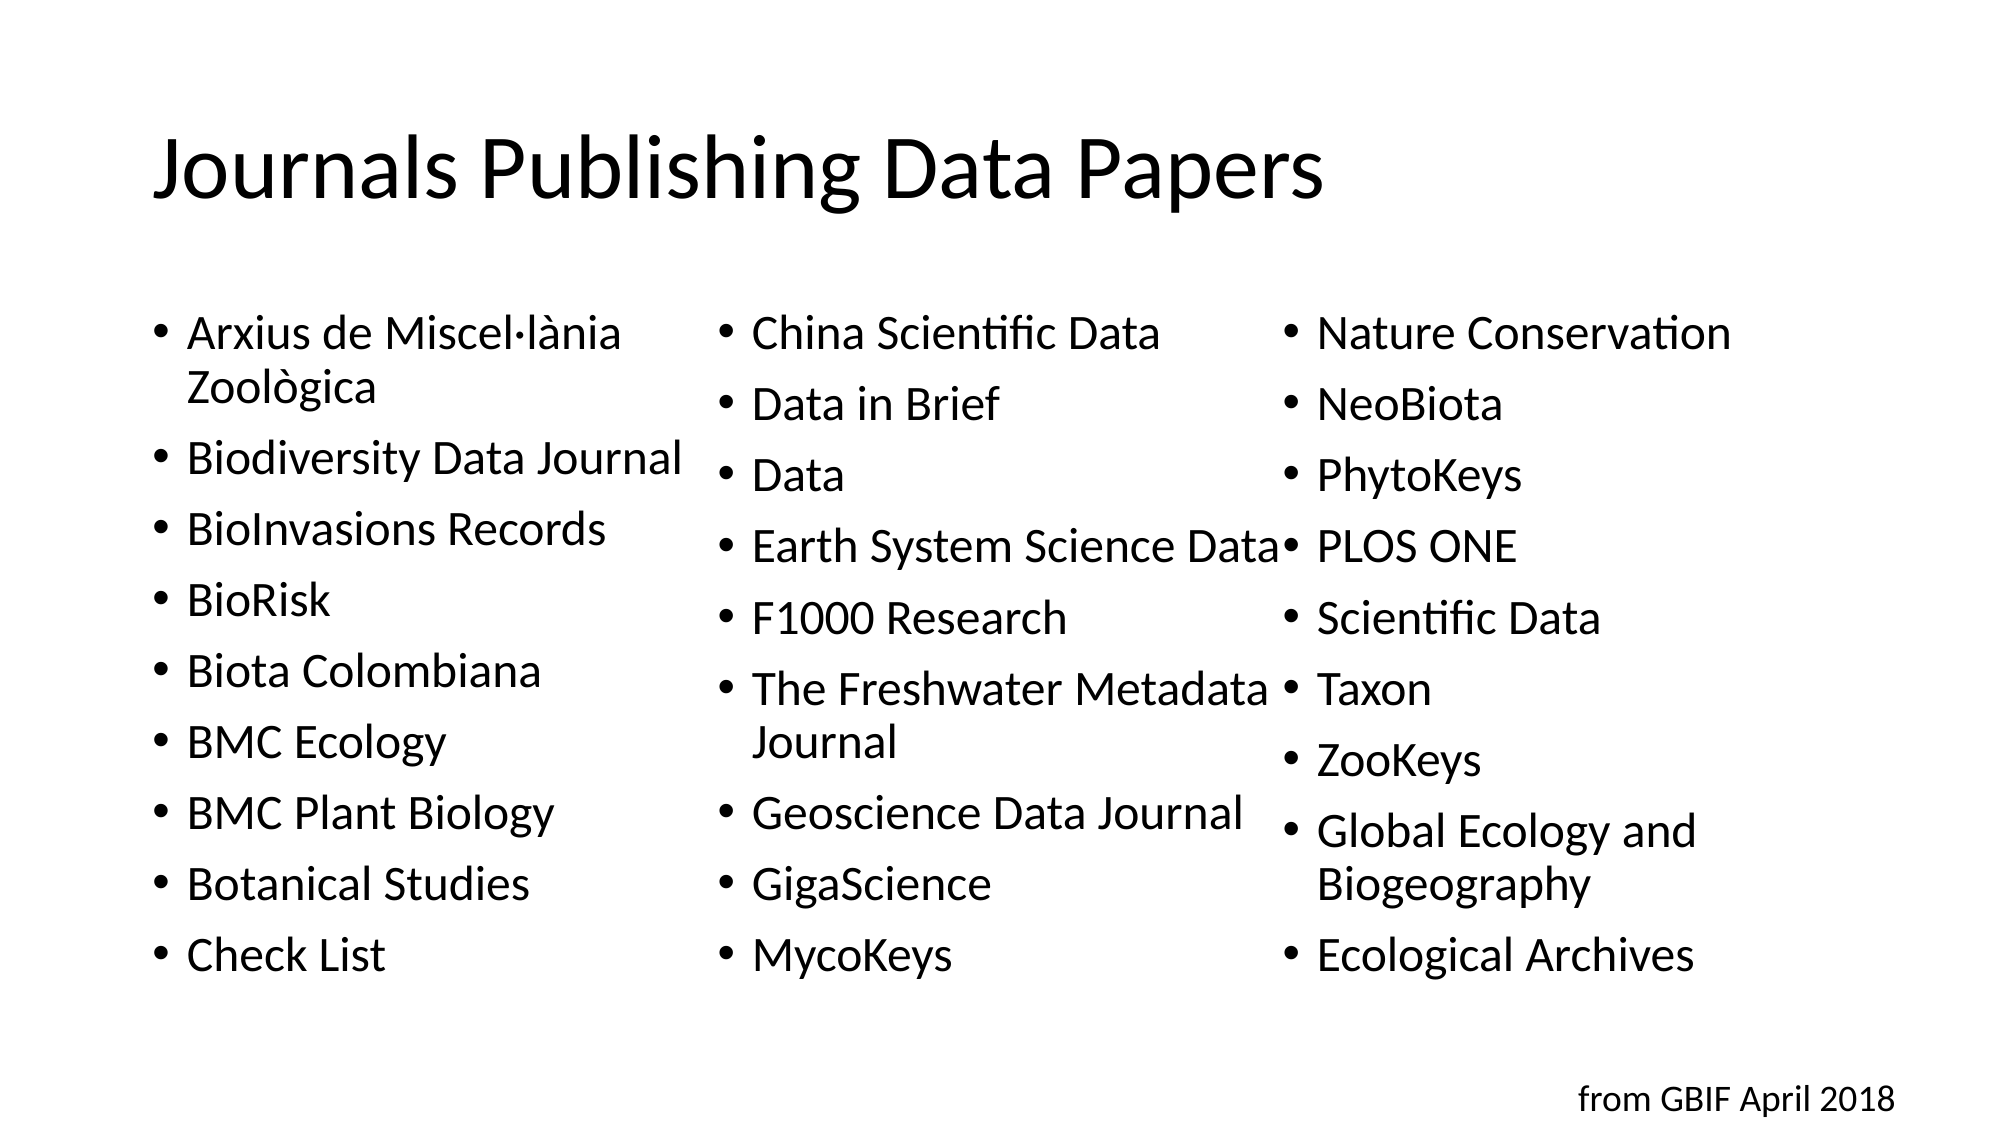

# Journals Publishing Data Papers
Arxius de Miscel·lània Zoològica
Biodiversity Data Journal
BioInvasions Records
BioRisk
Biota Colombiana
BMC Ecology
BMC Plant Biology
Botanical Studies
Check List
China Scientific Data
Data in Brief
Data
Earth System Science Data
F1000 Research
The Freshwater Metadata Journal
Geoscience Data Journal
GigaScience
MycoKeys
Nature Conservation
NeoBiota
PhytoKeys
PLOS ONE
Scientific Data
Taxon
ZooKeys
Global Ecology and Biogeography
Ecological Archives
from GBIF April 2018